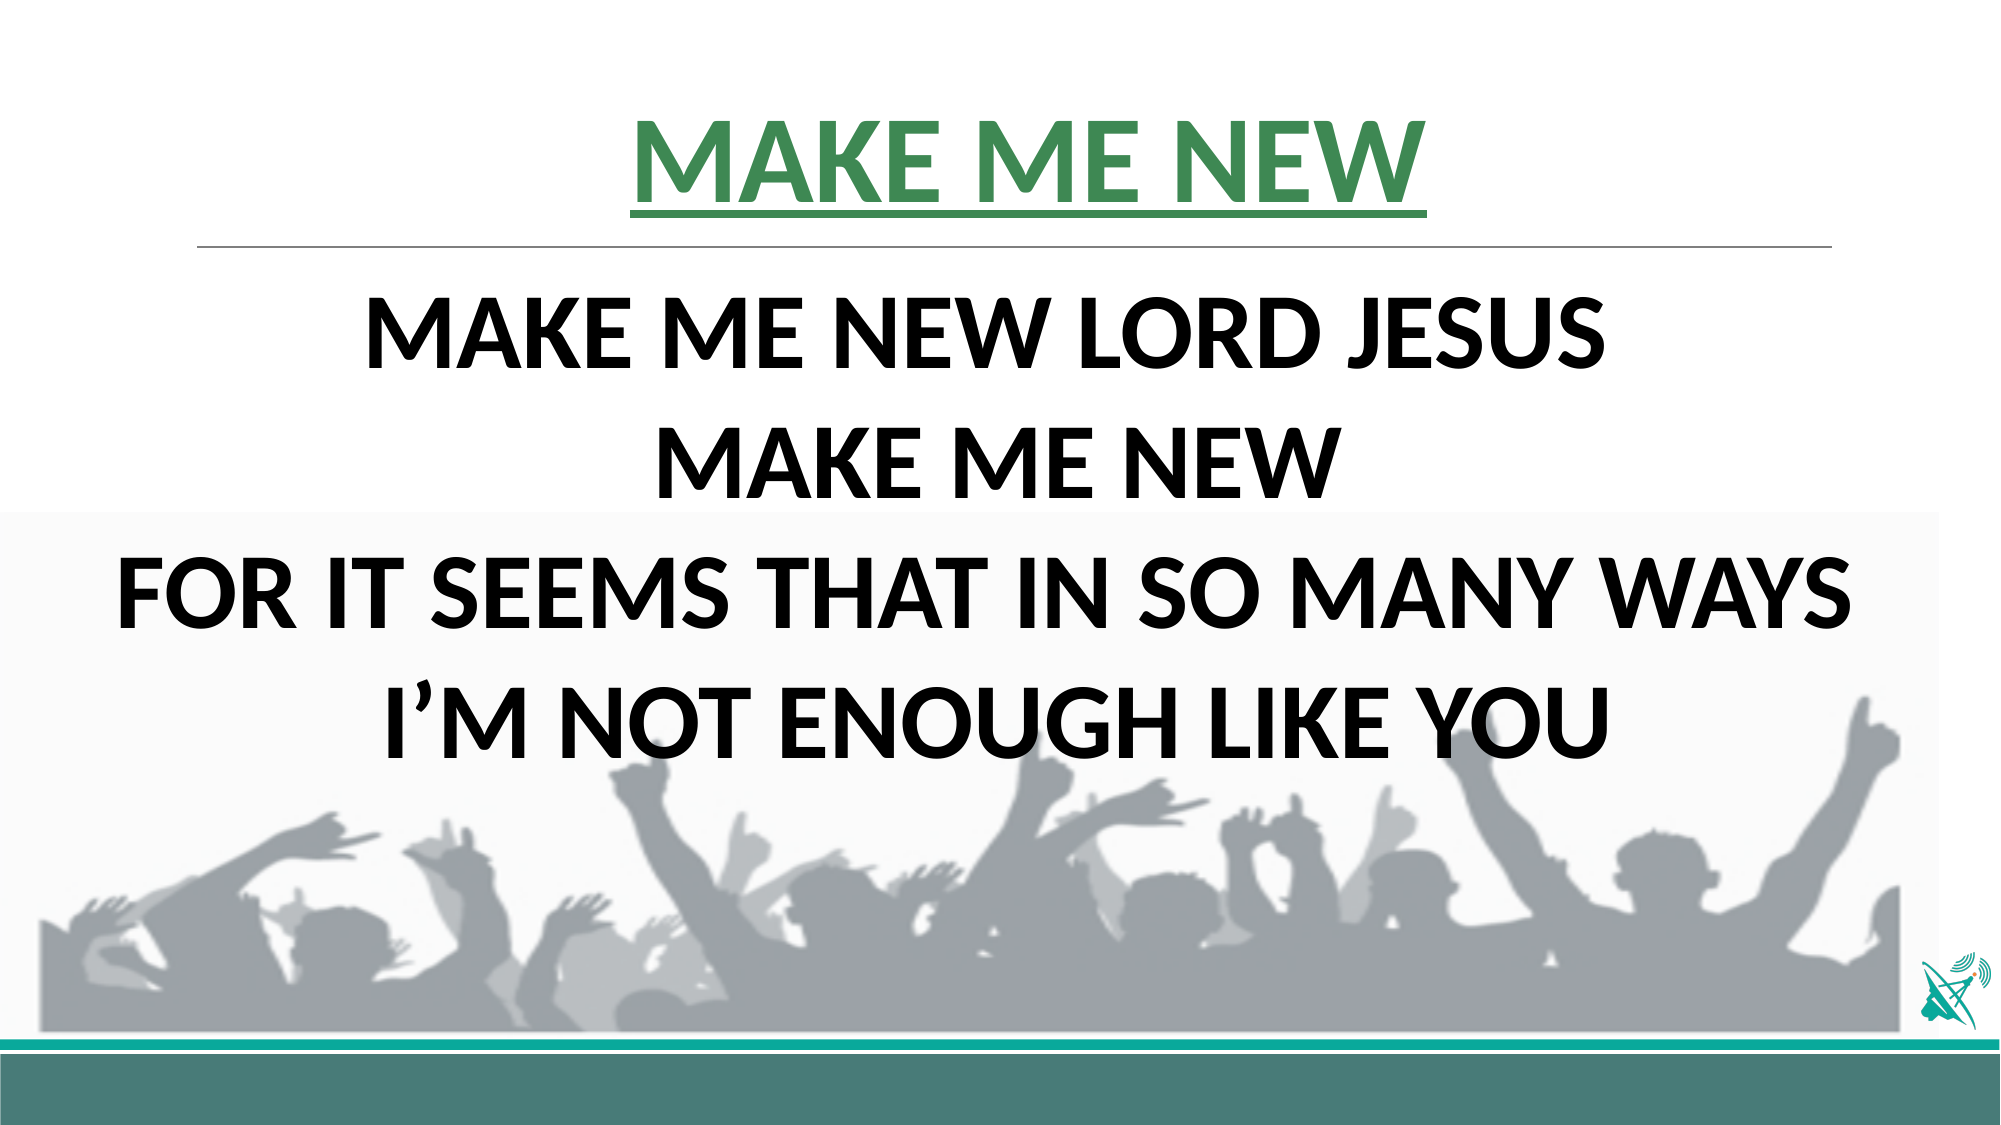

# MAKE ME NEW
MAKE ME NEW LORD JESUS
MAKE ME NEW
FOR IT SEEMS THAT IN SO MANY WAYS
I’M NOT ENOUGH LIKE YOU